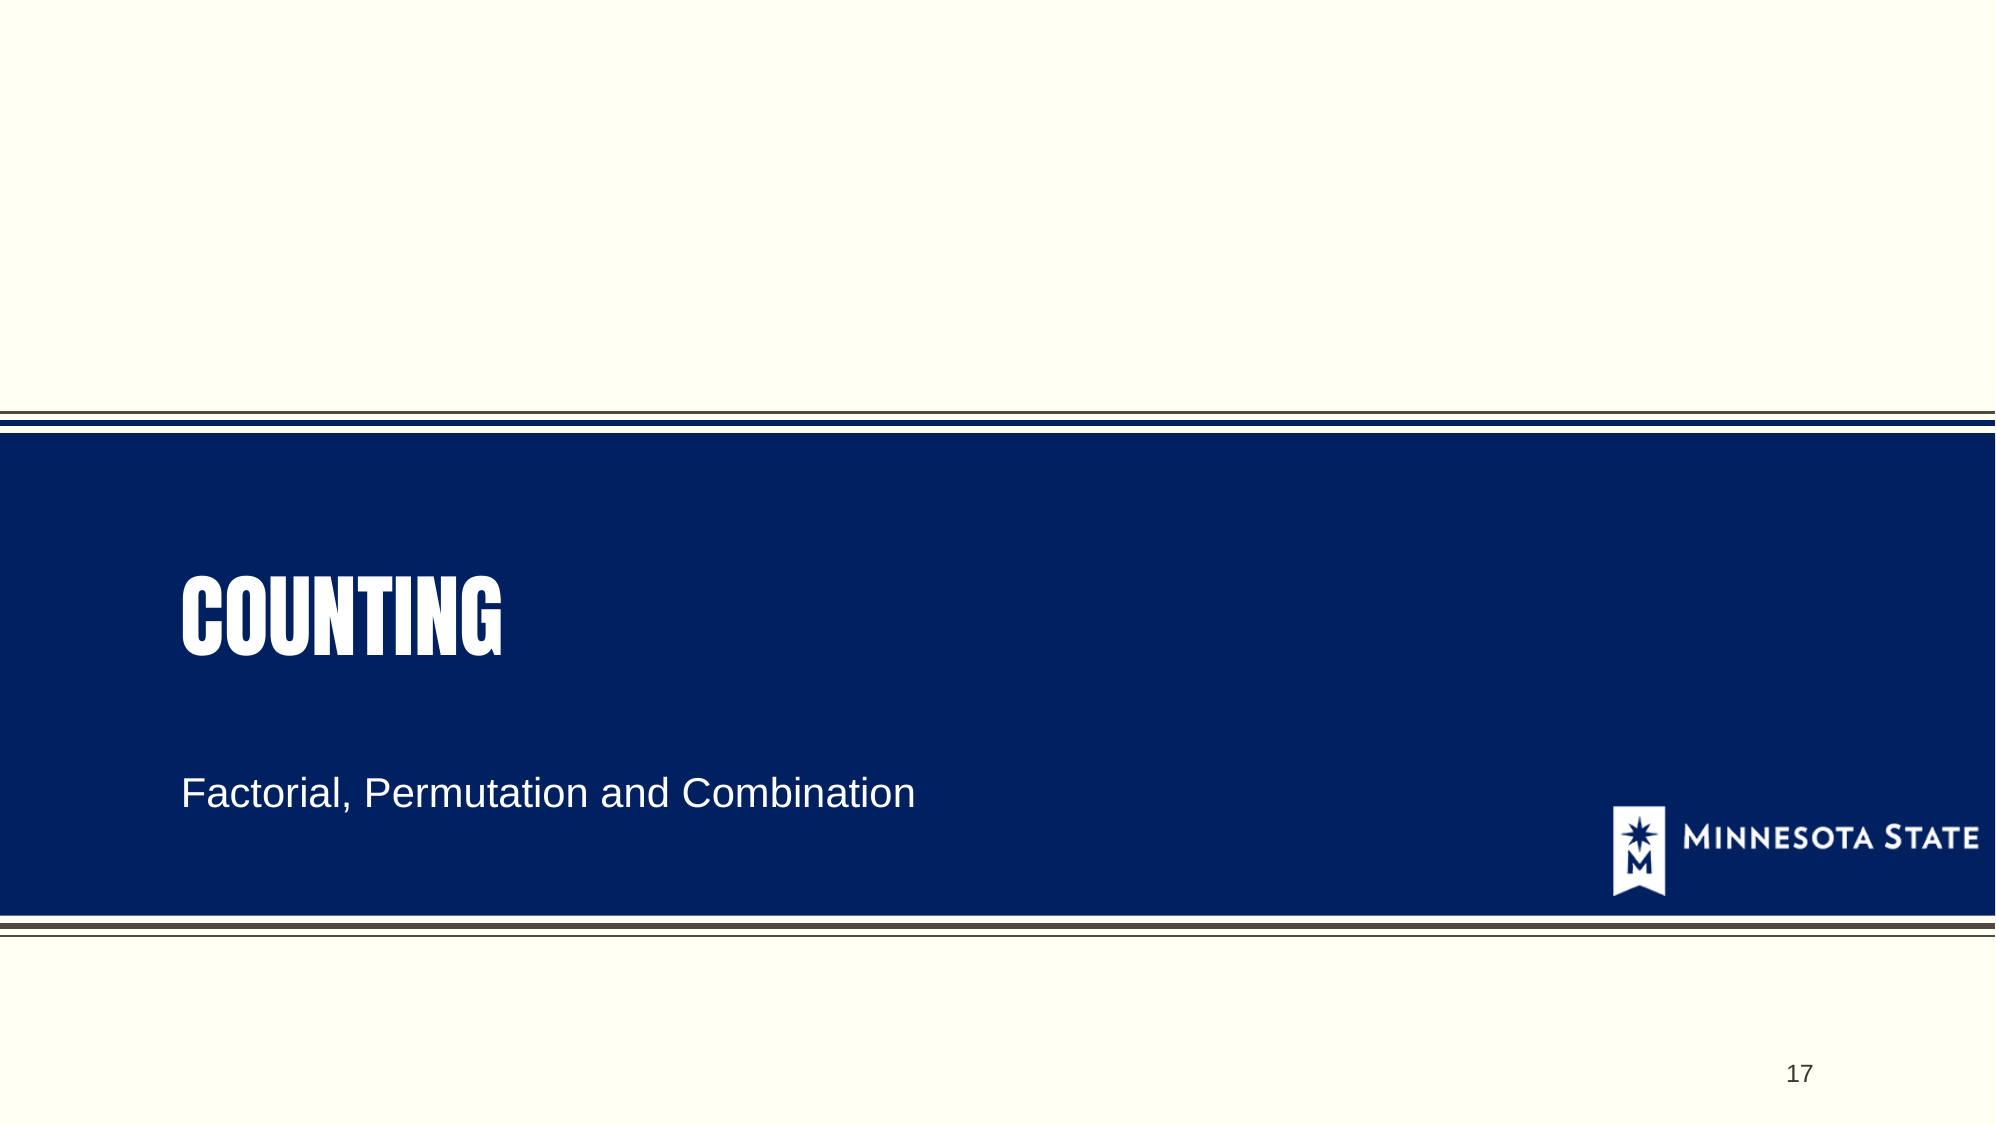

# Counting
Factorial, Permutation and Combination
17